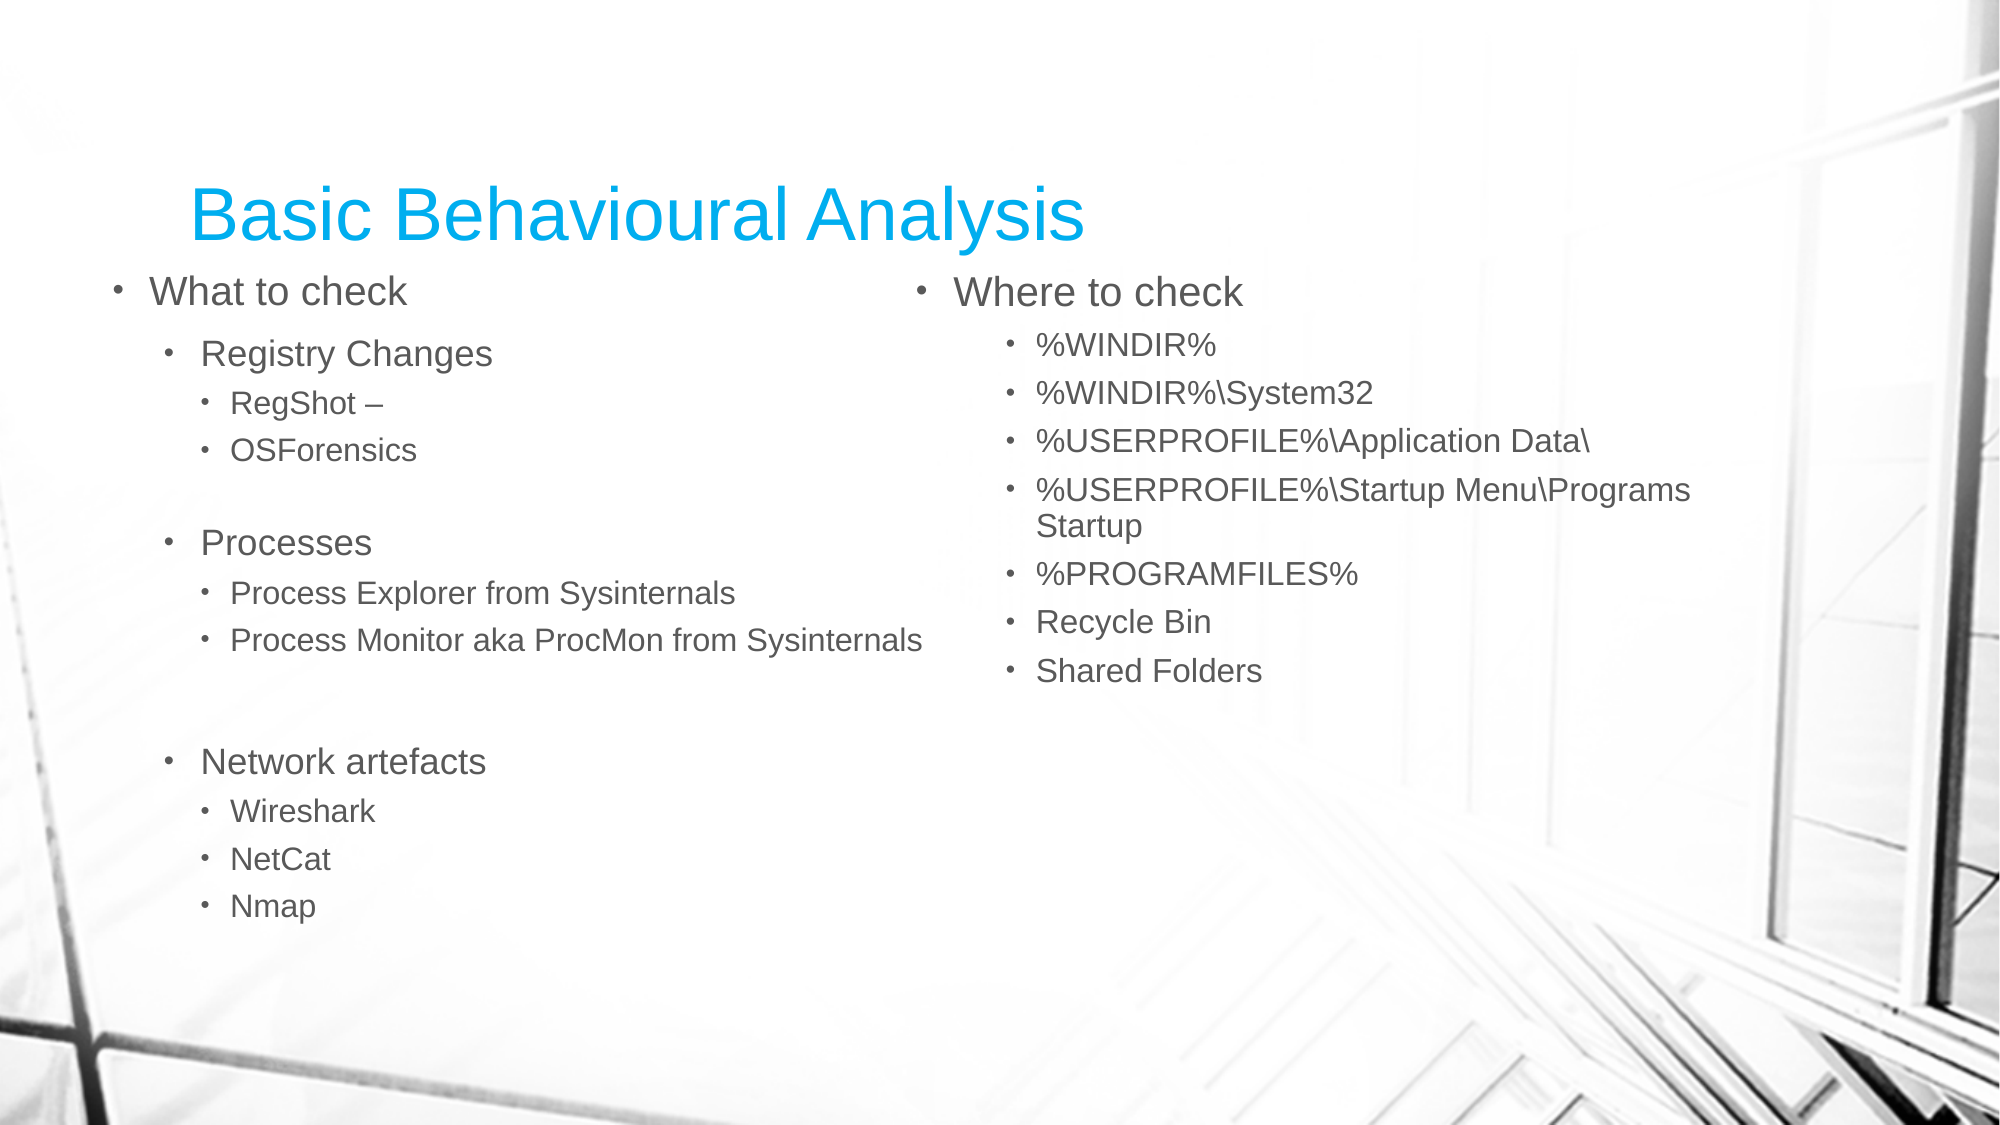

# Basic Behavioural Analysis
What to check
Registry Changes
RegShot –
OSForensics
Processes
Process Explorer from Sysinternals
Process Monitor aka ProcMon from Sysinternals

Network artefacts
Wireshark
NetCat
Nmap
Where to check
%WINDIR%
%WINDIR%\System32
%USERPROFILE%\Application Data\
%USERPROFILE%\Startup Menu\Programs Startup
%PROGRAMFILES%
Recycle Bin
Shared Folders